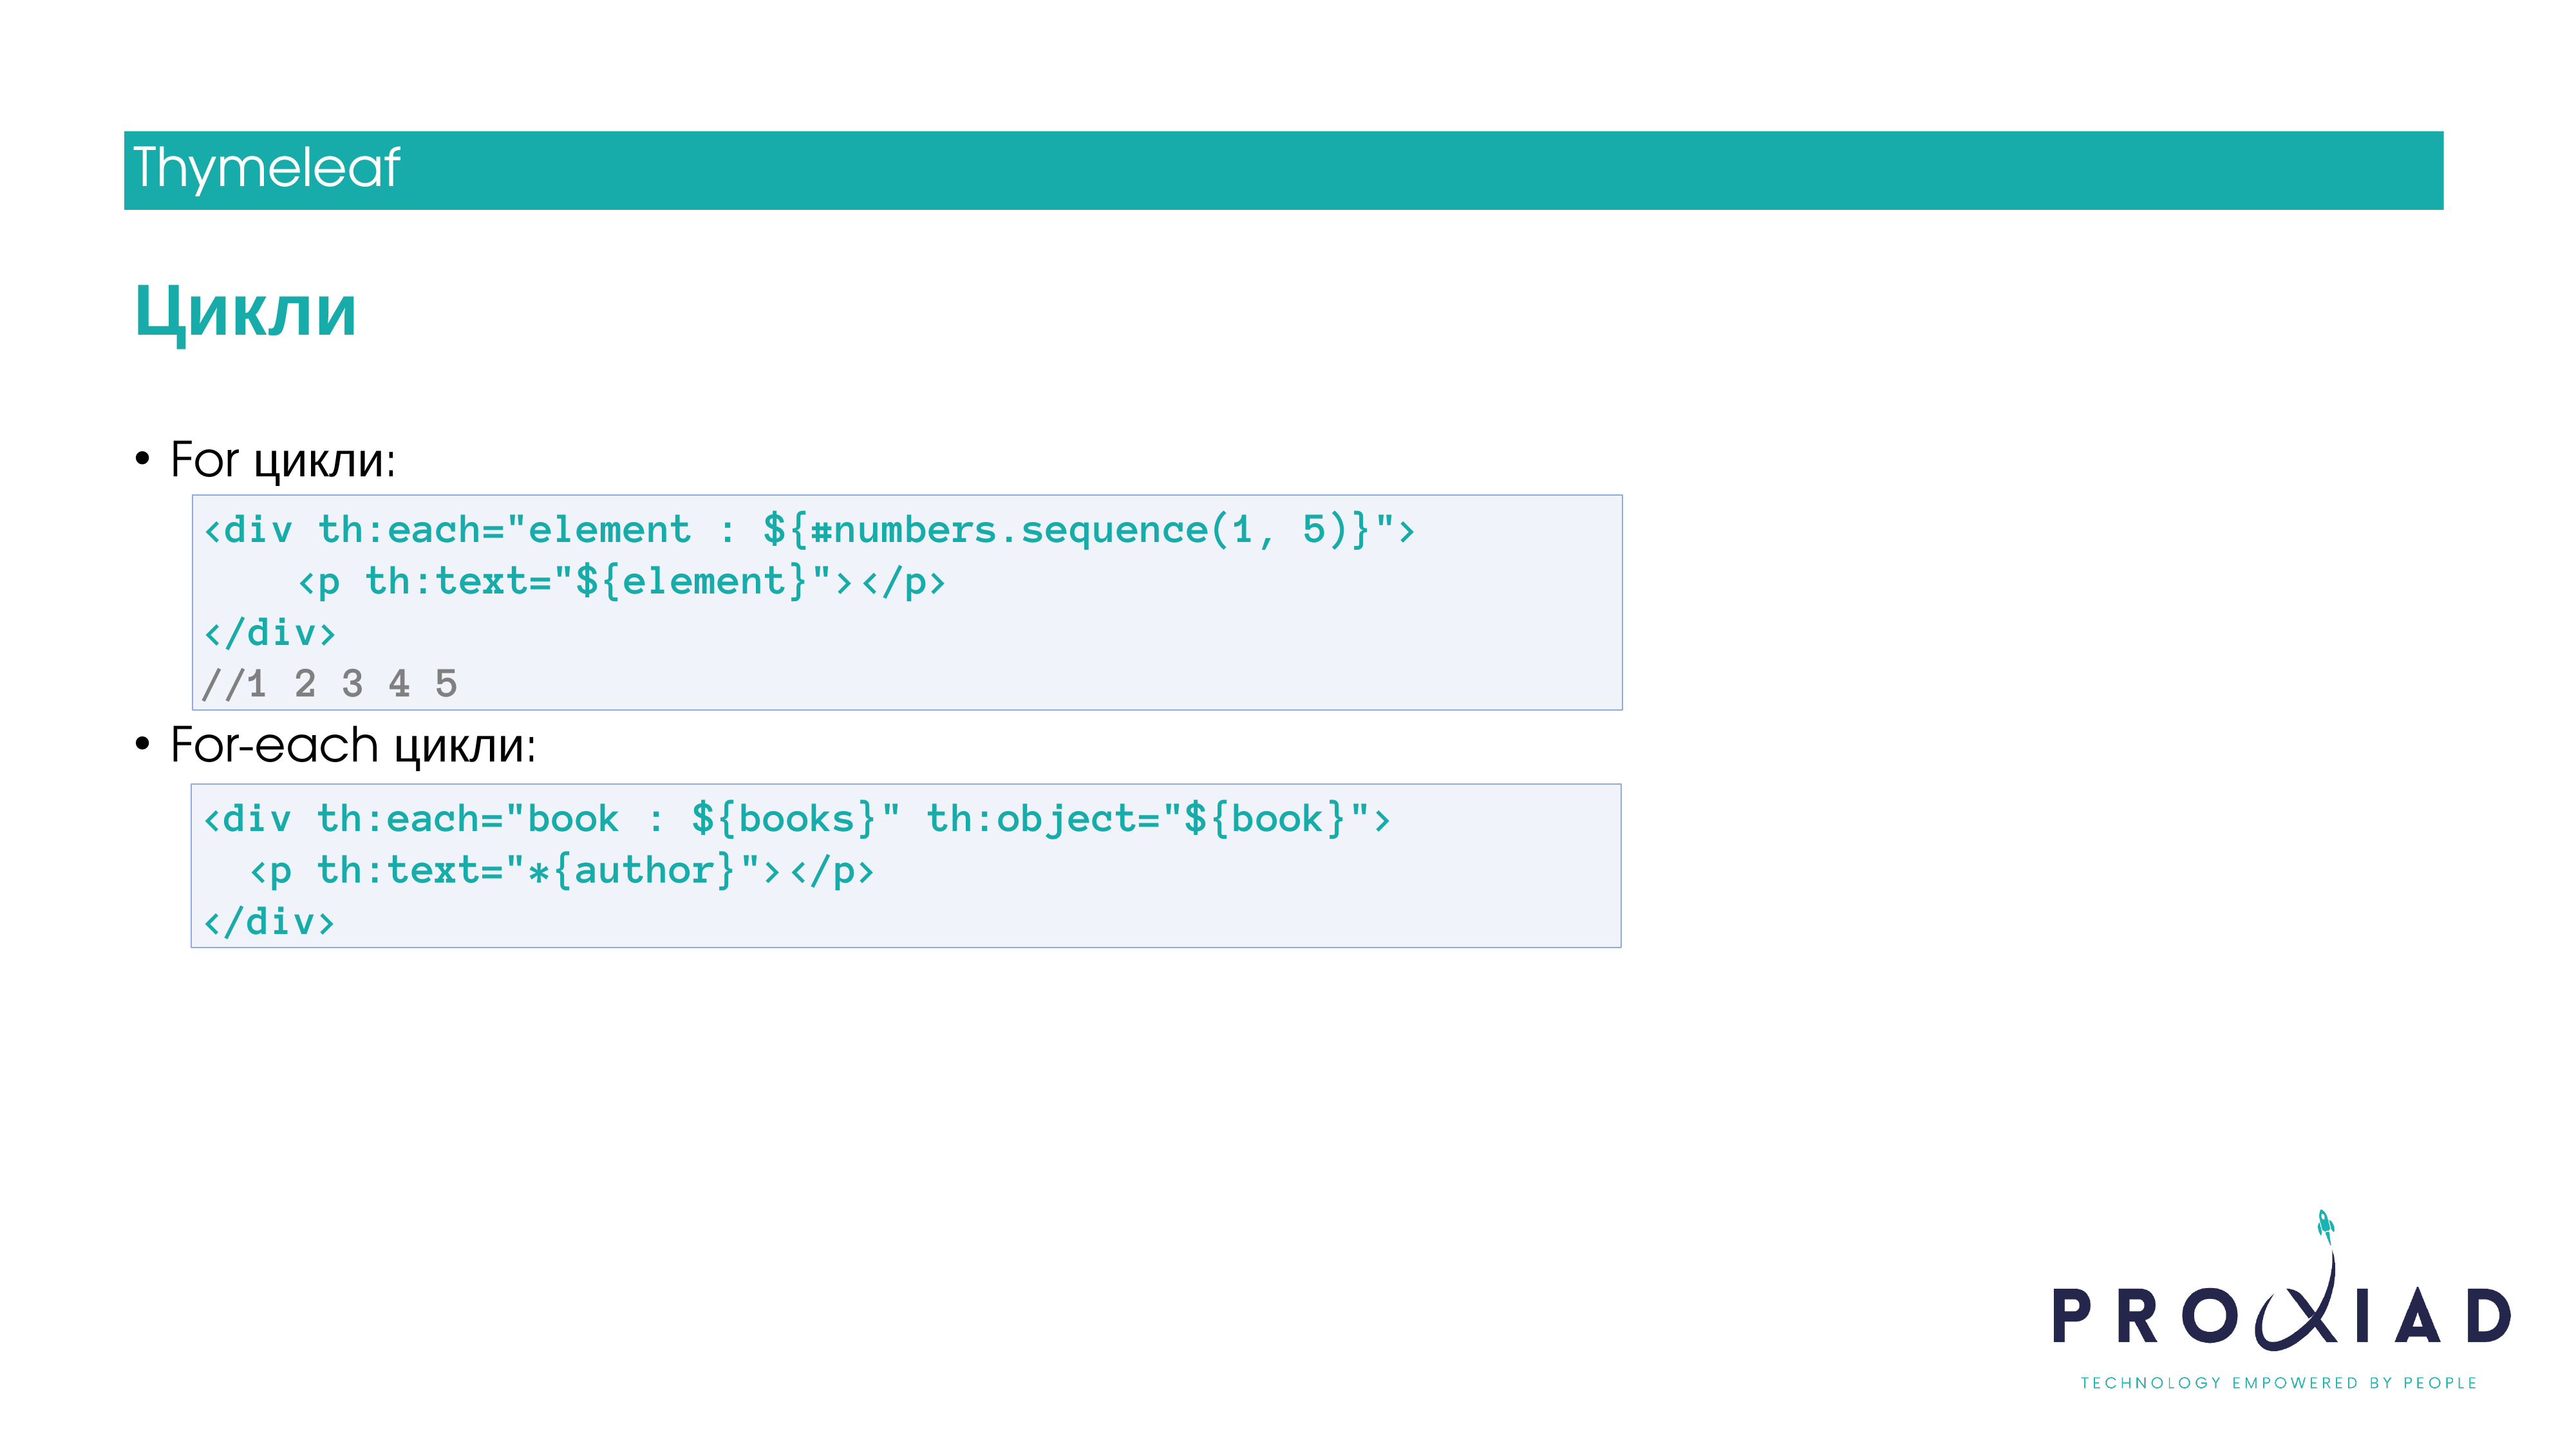

Thymeleaf
Цикли
For цикли:

For-each цикли:
<div th:each="element : ${#numbers.sequence(1, 5)}">
    <p th:text="${element}"></p>
</div>
//1 2 3 4 5
<div th:each="book : ${books}" th:object="${book}">
  <p th:text="*{author}"></p>
</div>